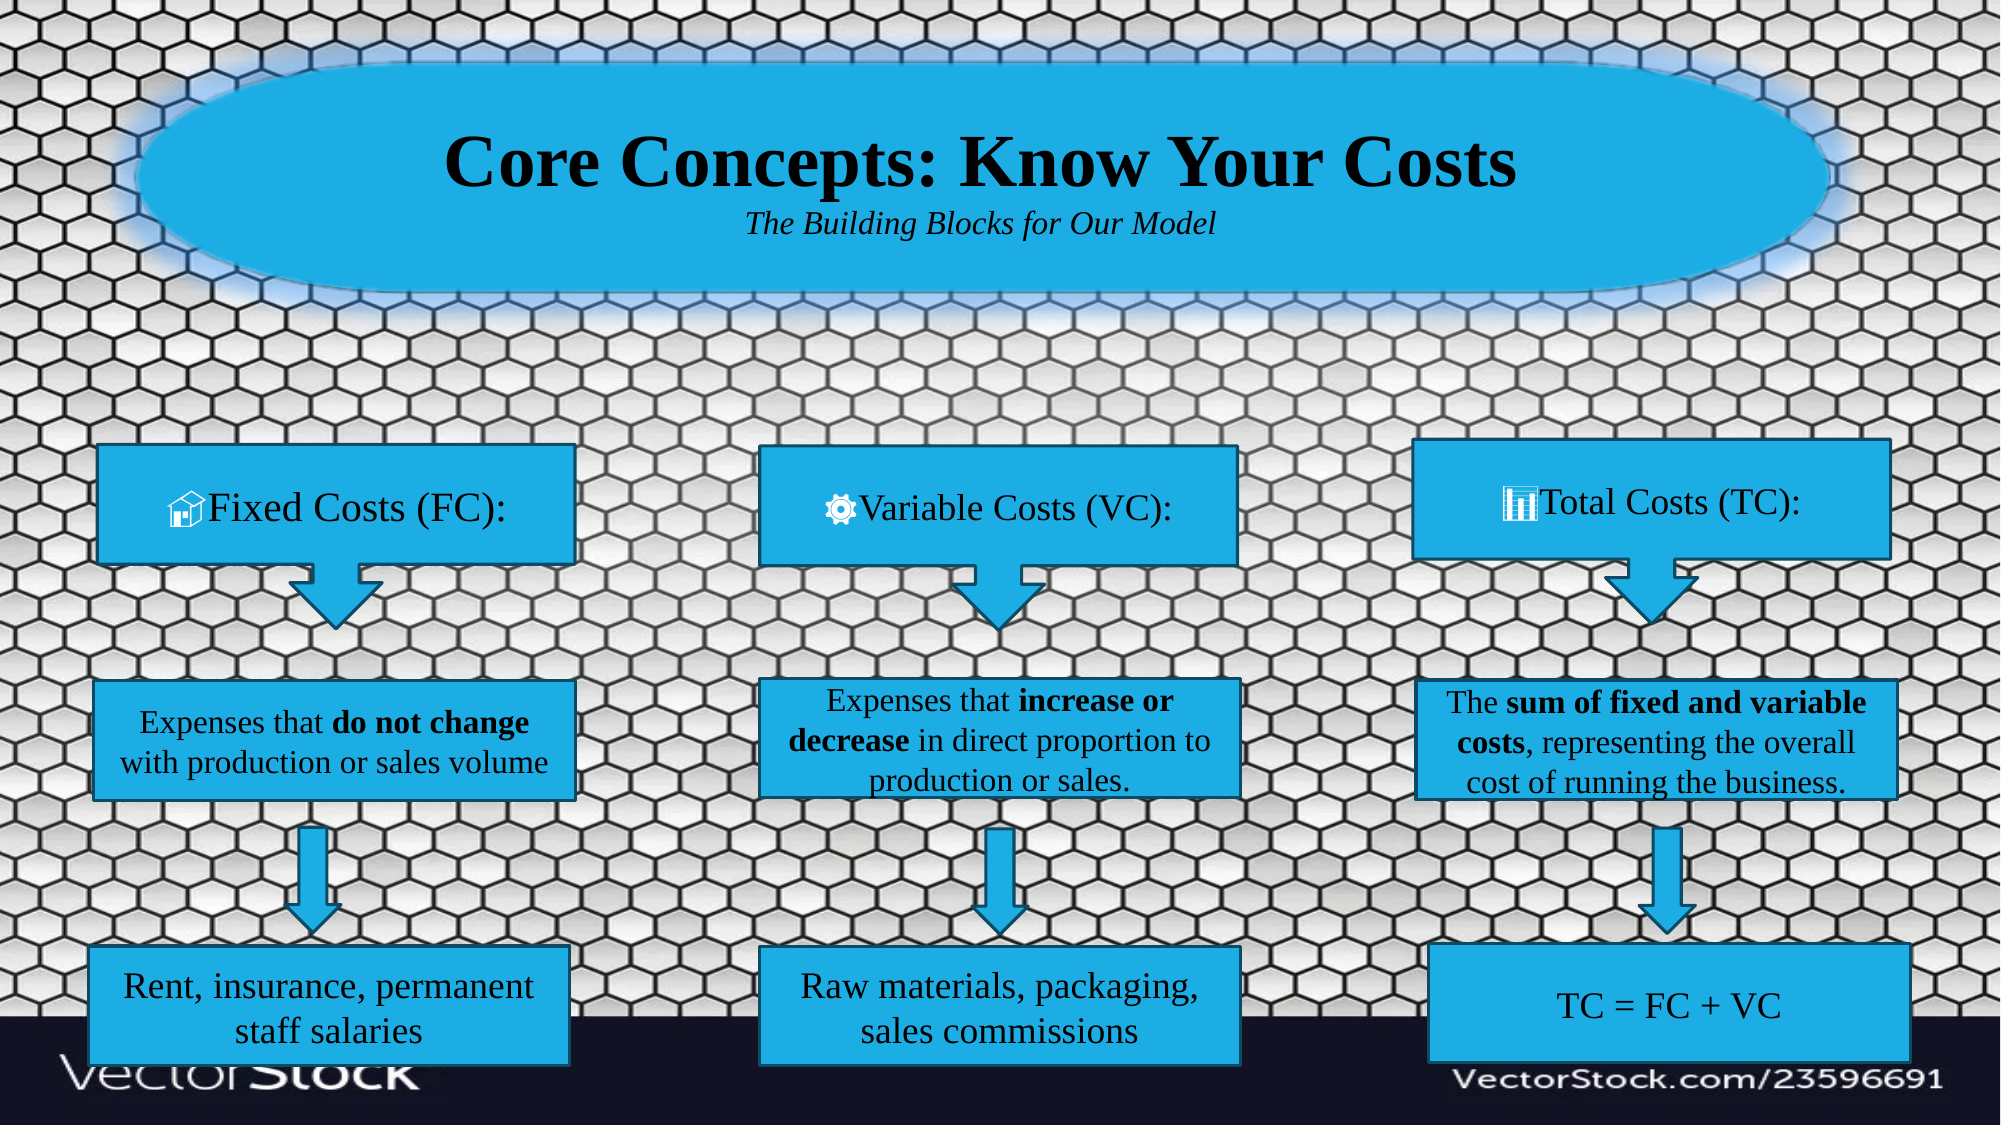

Core Concepts: Know Your Costs
The Building Blocks for Our Model
📊Total Costs (TC):
🏠Fixed Costs (FC):
⚙️Variable Costs (VC):
Expenses that increase or decrease in direct proportion to production or sales.
The sum of fixed and variable costs, representing the overall cost of running the business.
Expenses that do not change with production or sales volume

TC = FC + VC
Rent, insurance, permanent staff salaries
Raw materials, packaging, sales commissions